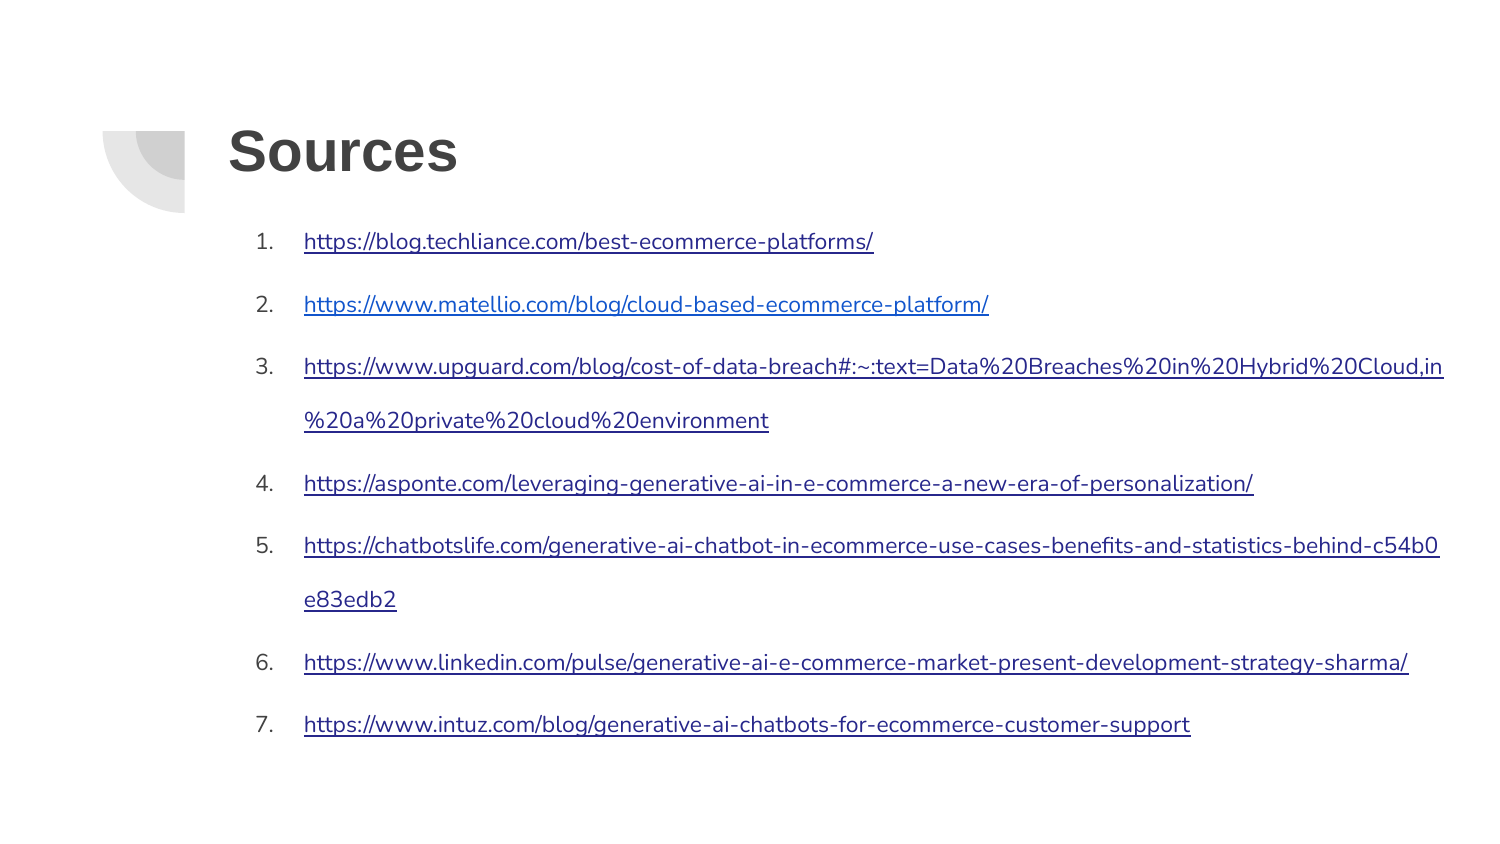

# Sources
https://blog.techliance.com/best-ecommerce-platforms/
https://www.matellio.com/blog/cloud-based-ecommerce-platform/
https://www.upguard.com/blog/cost-of-data-breach#:~:text=Data%20Breaches%20in%20Hybrid%20Cloud,in%20a%20private%20cloud%20environment
https://asponte.com/leveraging-generative-ai-in-e-commerce-a-new-era-of-personalization/
https://chatbotslife.com/generative-ai-chatbot-in-ecommerce-use-cases-benefits-and-statistics-behind-c54b0e83edb2
https://www.linkedin.com/pulse/generative-ai-e-commerce-market-present-development-strategy-sharma/
https://www.intuz.com/blog/generative-ai-chatbots-for-ecommerce-customer-support